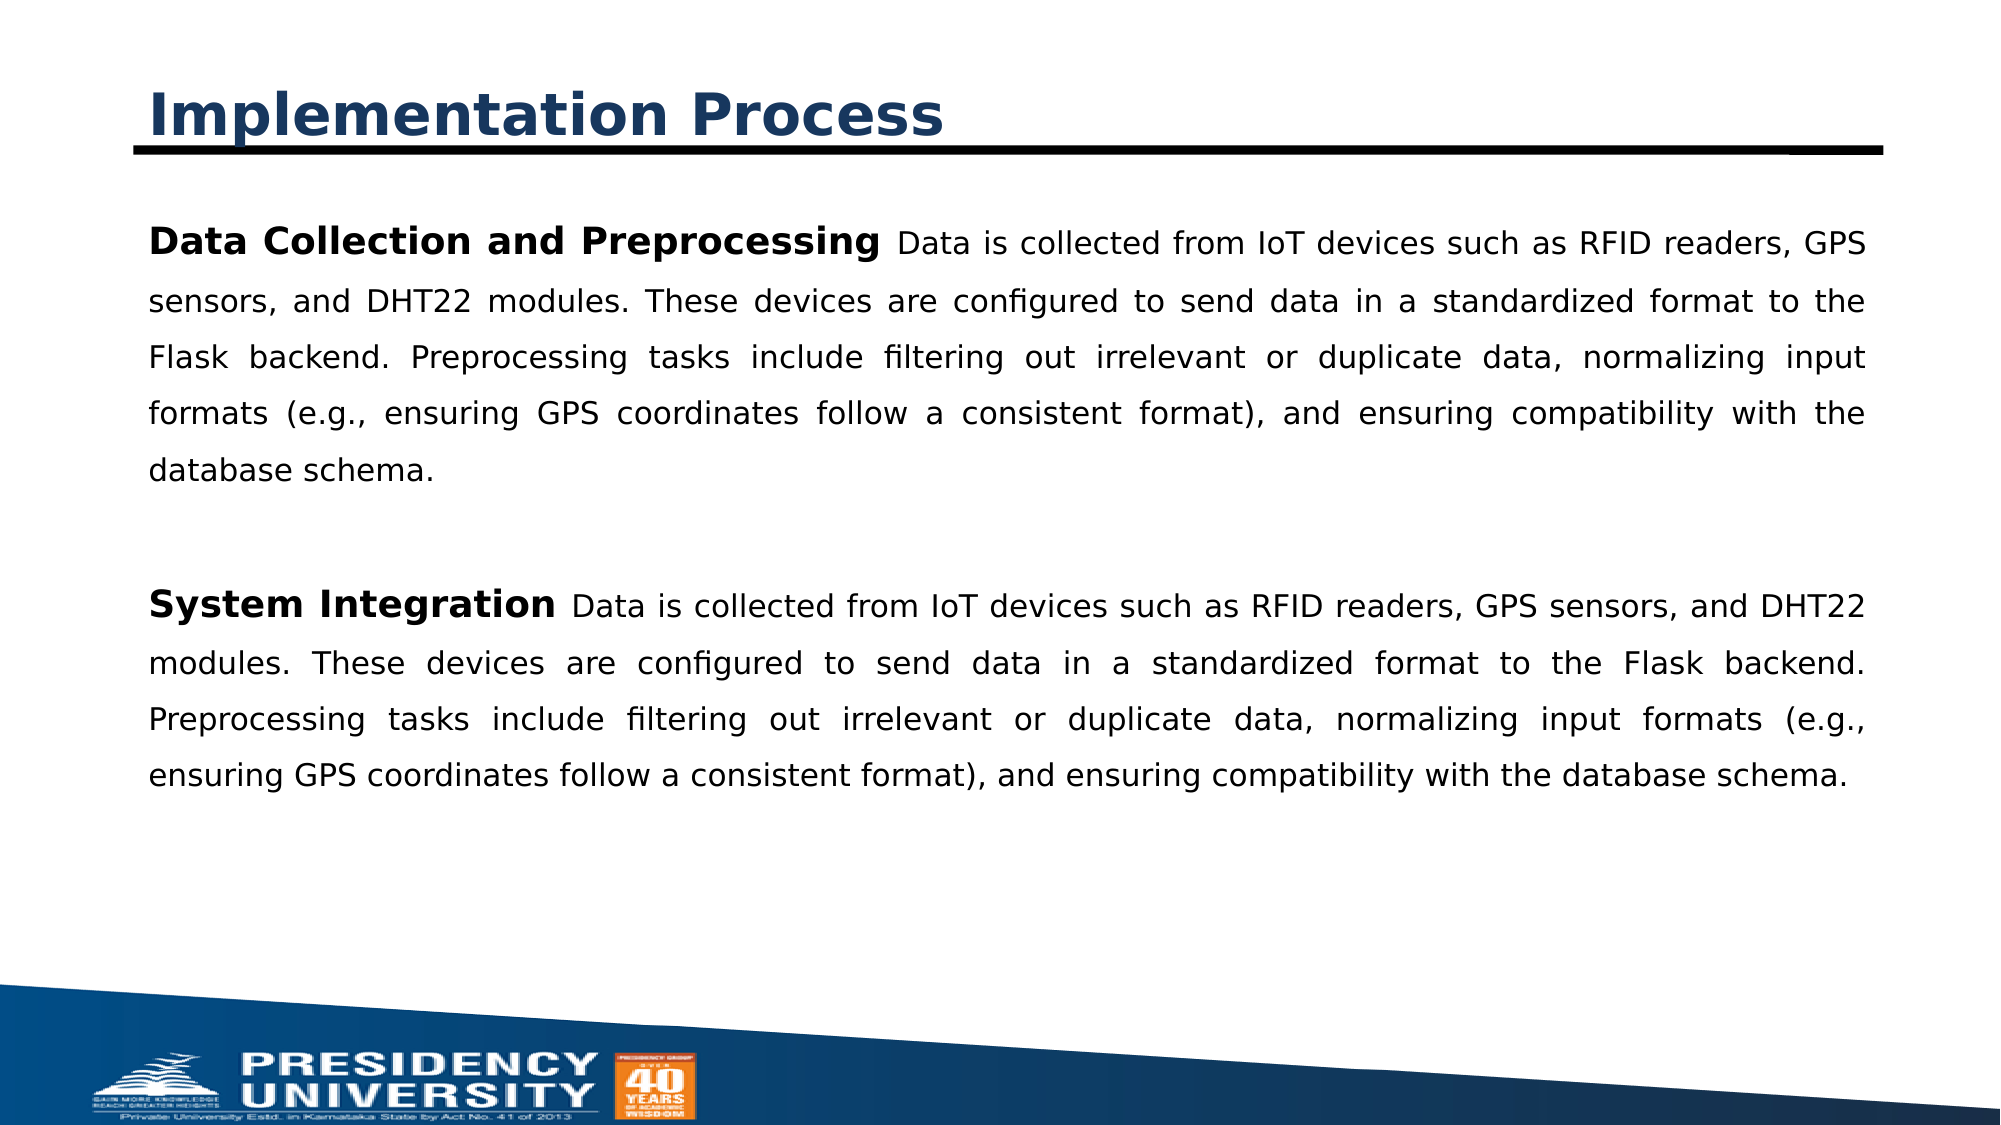

# Implementation Process
Data Collection and Preprocessing Data is collected from IoT devices such as RFID readers, GPS sensors, and DHT22 modules. These devices are configured to send data in a standardized format to the Flask backend. Preprocessing tasks include filtering out irrelevant or duplicate data, normalizing input formats (e.g., ensuring GPS coordinates follow a consistent format), and ensuring compatibility with the database schema.

System Integration Data is collected from IoT devices such as RFID readers, GPS sensors, and DHT22 modules. These devices are configured to send data in a standardized format to the Flask backend. Preprocessing tasks include filtering out irrelevant or duplicate data, normalizing input formats (e.g., ensuring GPS coordinates follow a consistent format), and ensuring compatibility with the database schema.